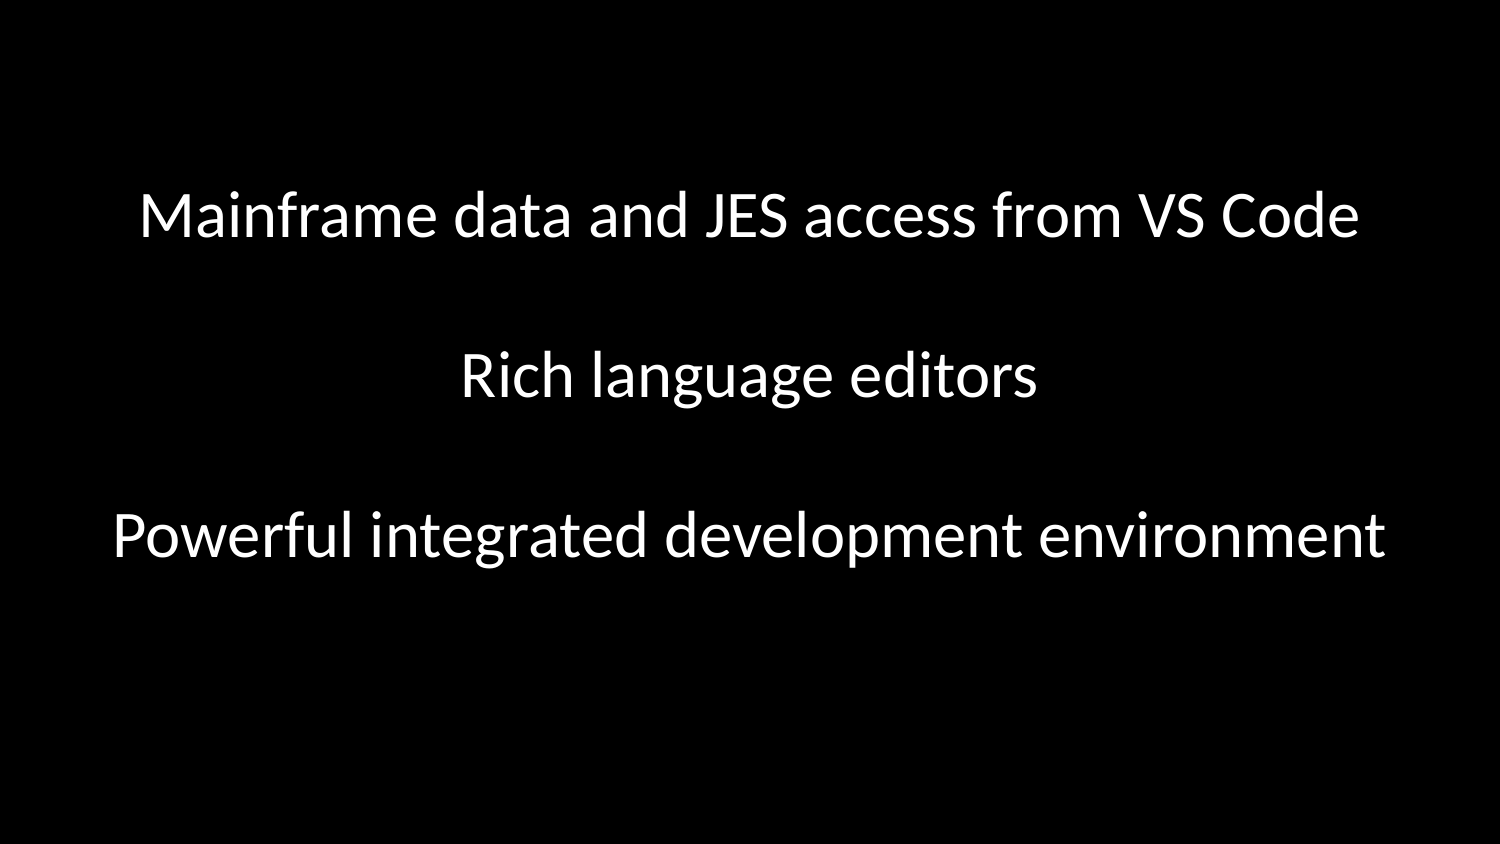

29
Mainframe data and JES access from VS Code

Rich language editors

Powerful integrated development environment